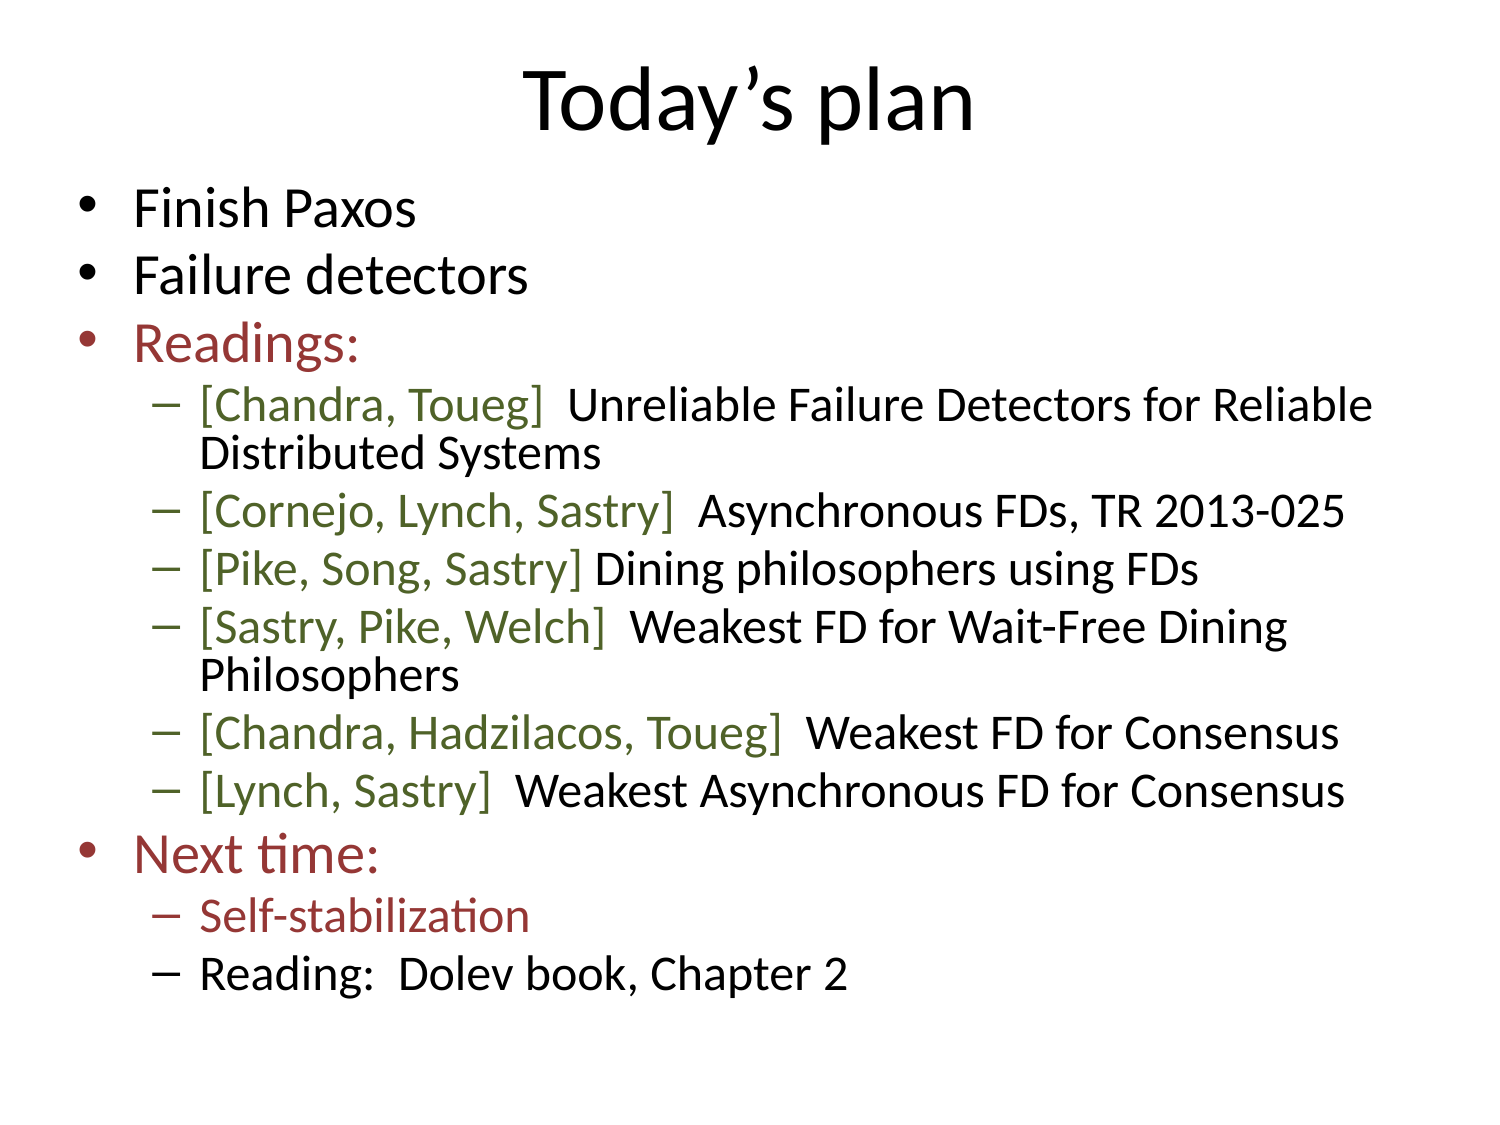

# Today’s plan
Finish Paxos
Failure detectors
Readings:
[Chandra, Toueg]  Unreliable Failure Detectors for Reliable Distributed Systems
[Cornejo, Lynch, Sastry]  Asynchronous FDs, TR 2013-025
[Pike, Song, Sastry] Dining philosophers using FDs
[Sastry, Pike, Welch]  Weakest FD for Wait-Free Dining Philosophers
[Chandra, Hadzilacos, Toueg]  Weakest FD for Consensus
[Lynch, Sastry]  Weakest Asynchronous FD for Consensus
Next time:
Self-stabilization
Reading:  Dolev book, Chapter 2